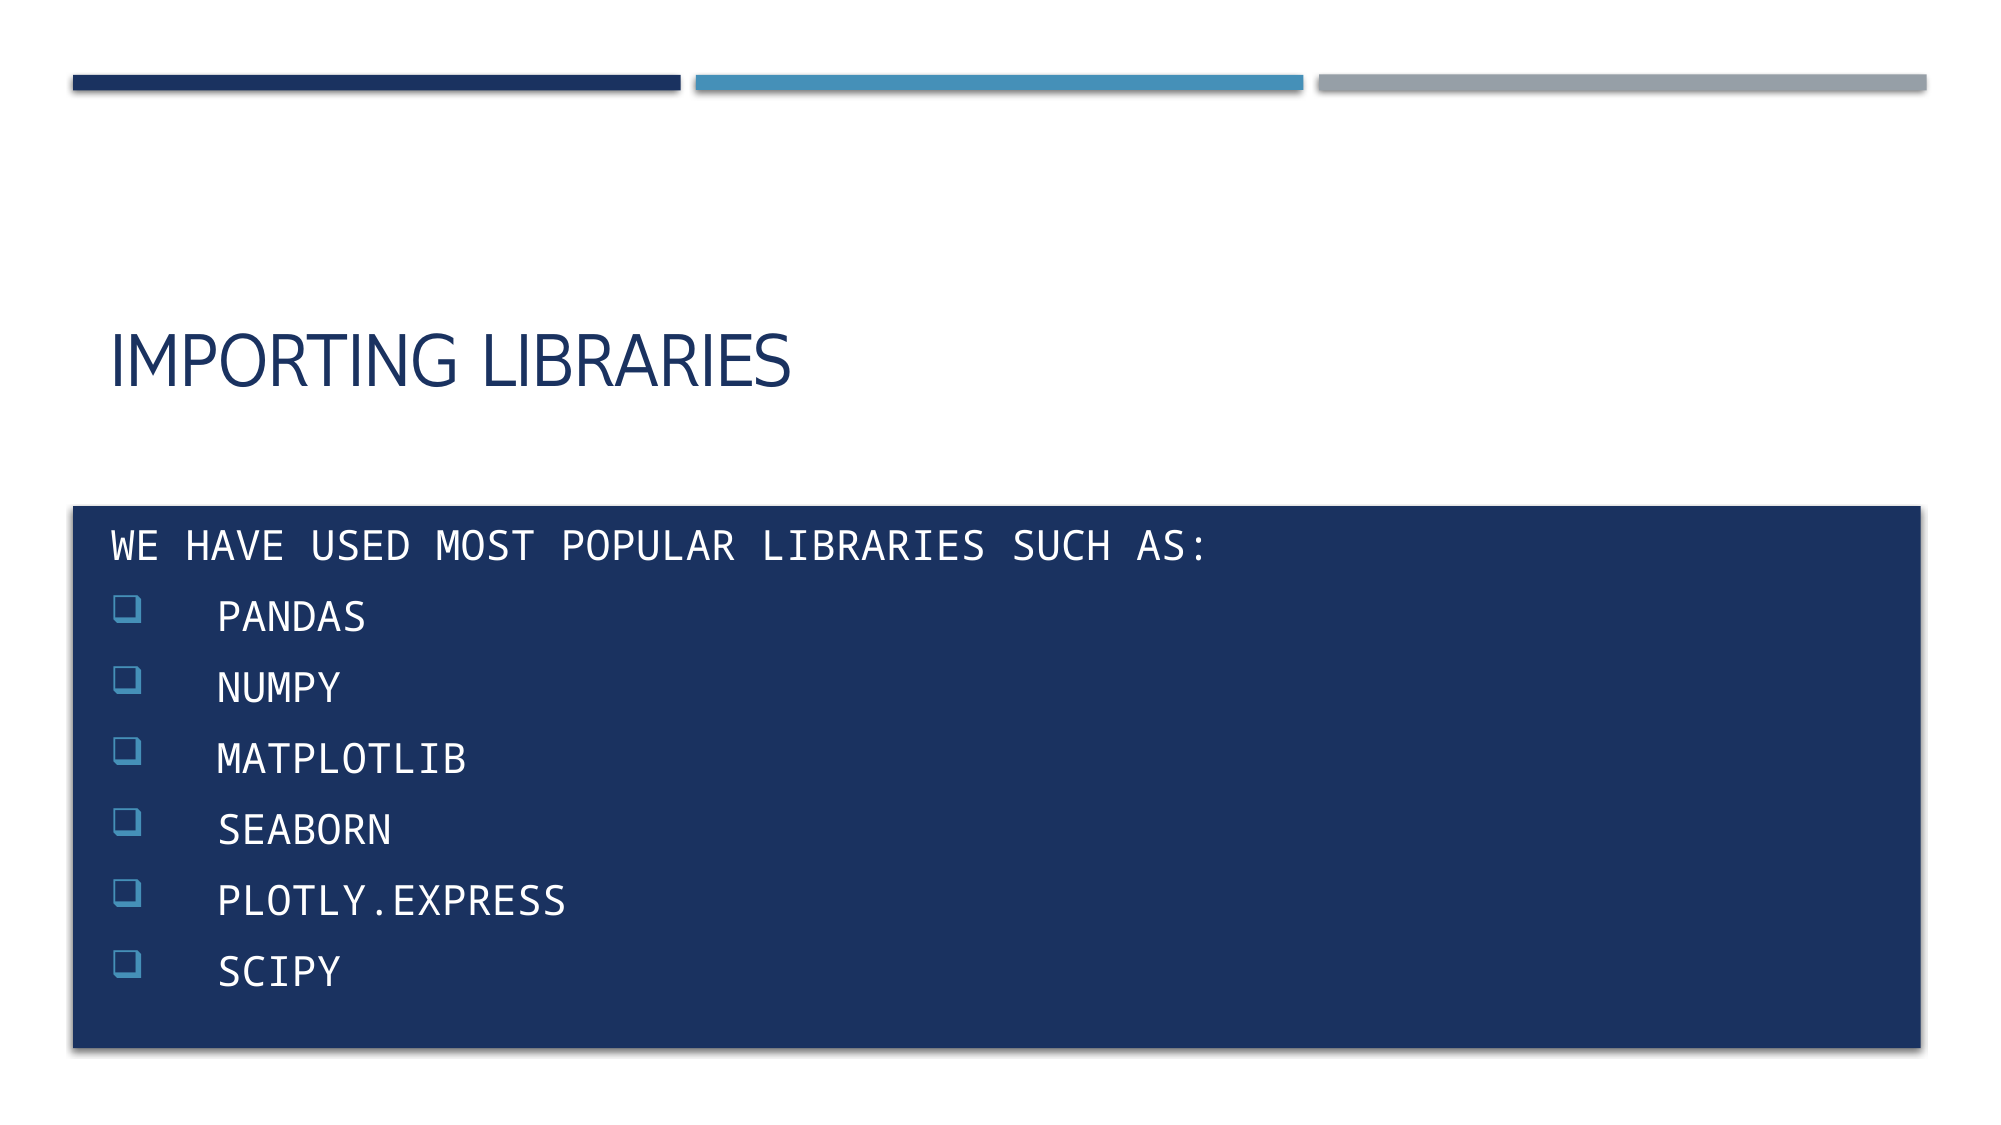

# Importing libraries
WE HAVE USED MOST POPULAR LIBRARIES SUCH AS:
  PANDAS
  NUMPY
  MATPLOTLIB
  SEABORN
  plotly.express
  SCIPY